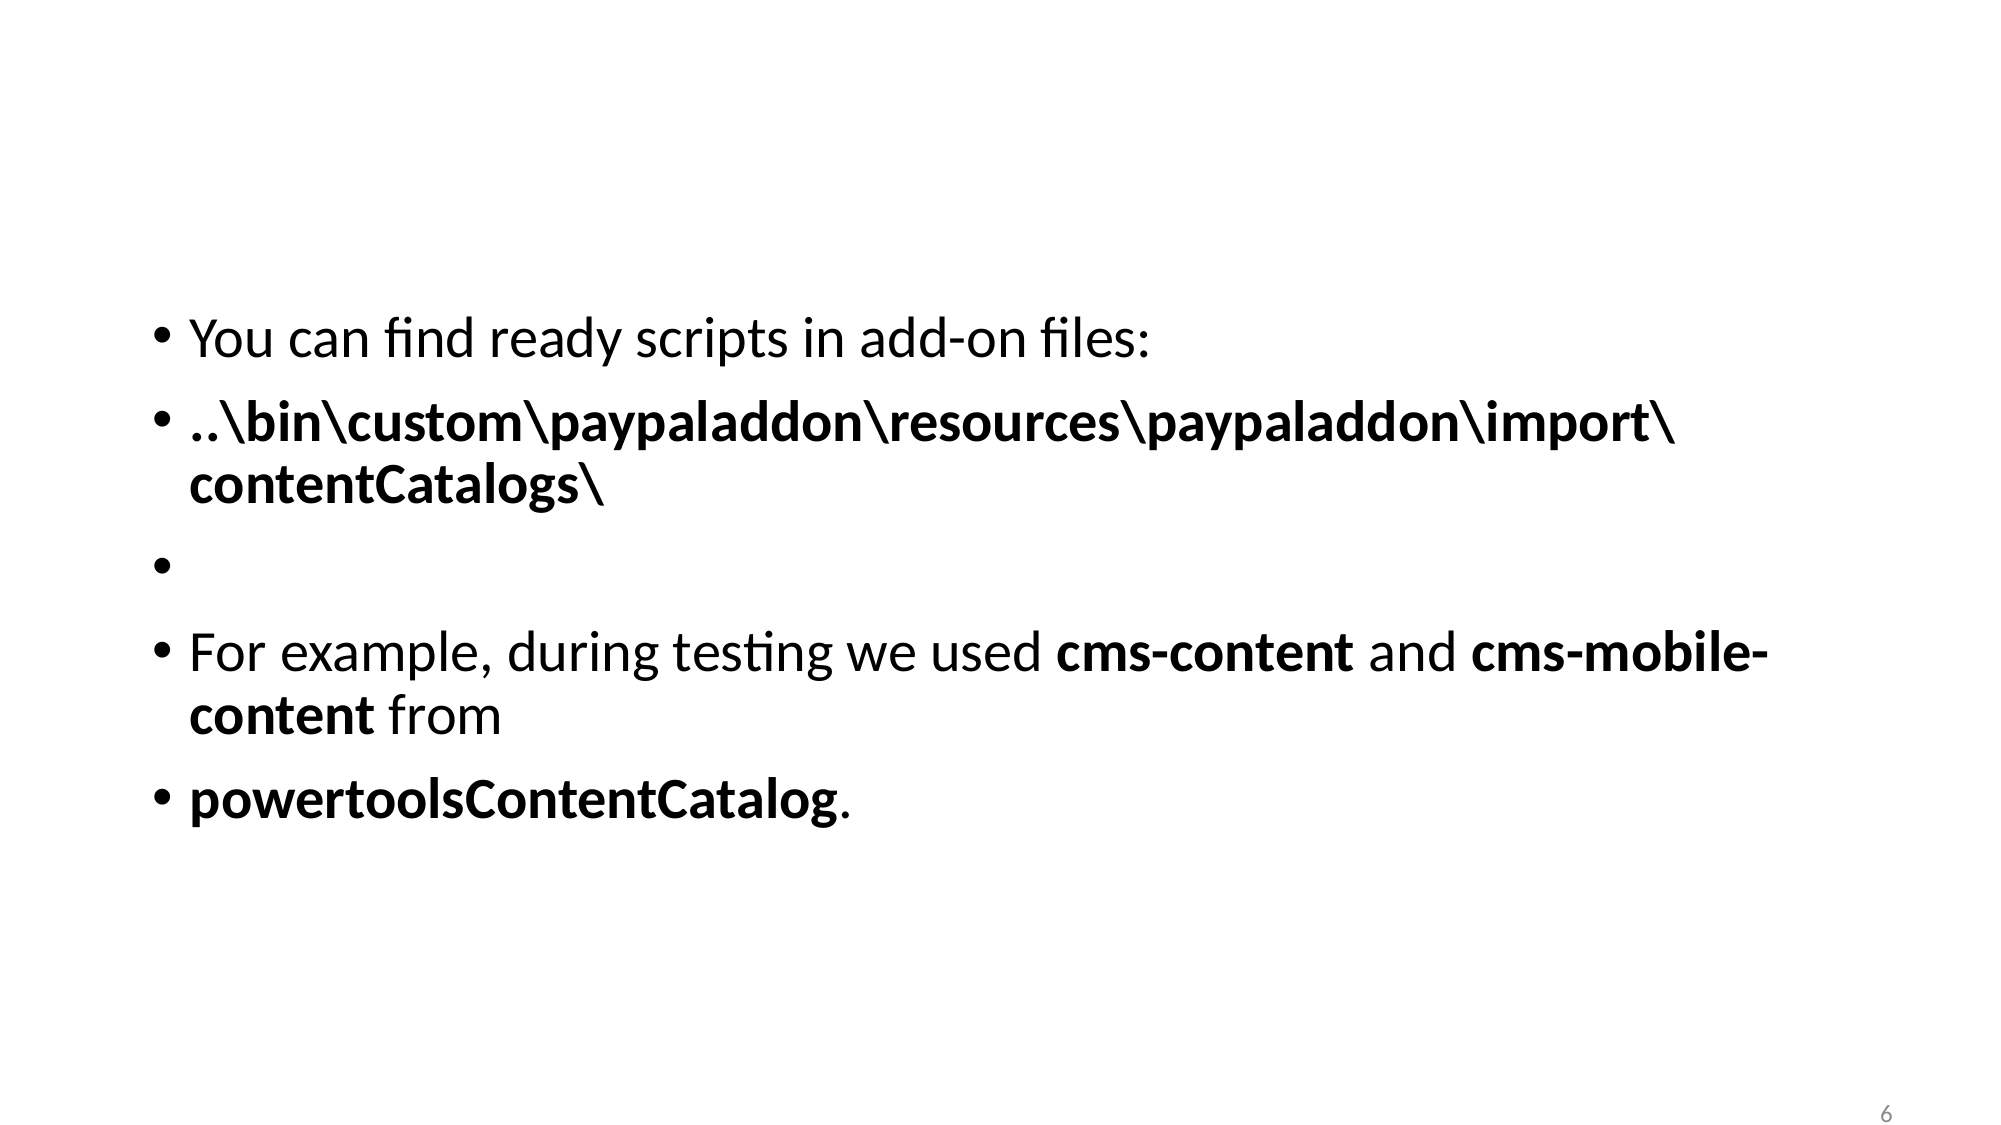

#
You can find ready scripts in add-on files:
..\bin\custom\paypaladdon\resources\paypaladdon\import\contentCatalogs\

For example, during testing we used cms-content and cms-mobile-content from
powertoolsContentCatalog.

65